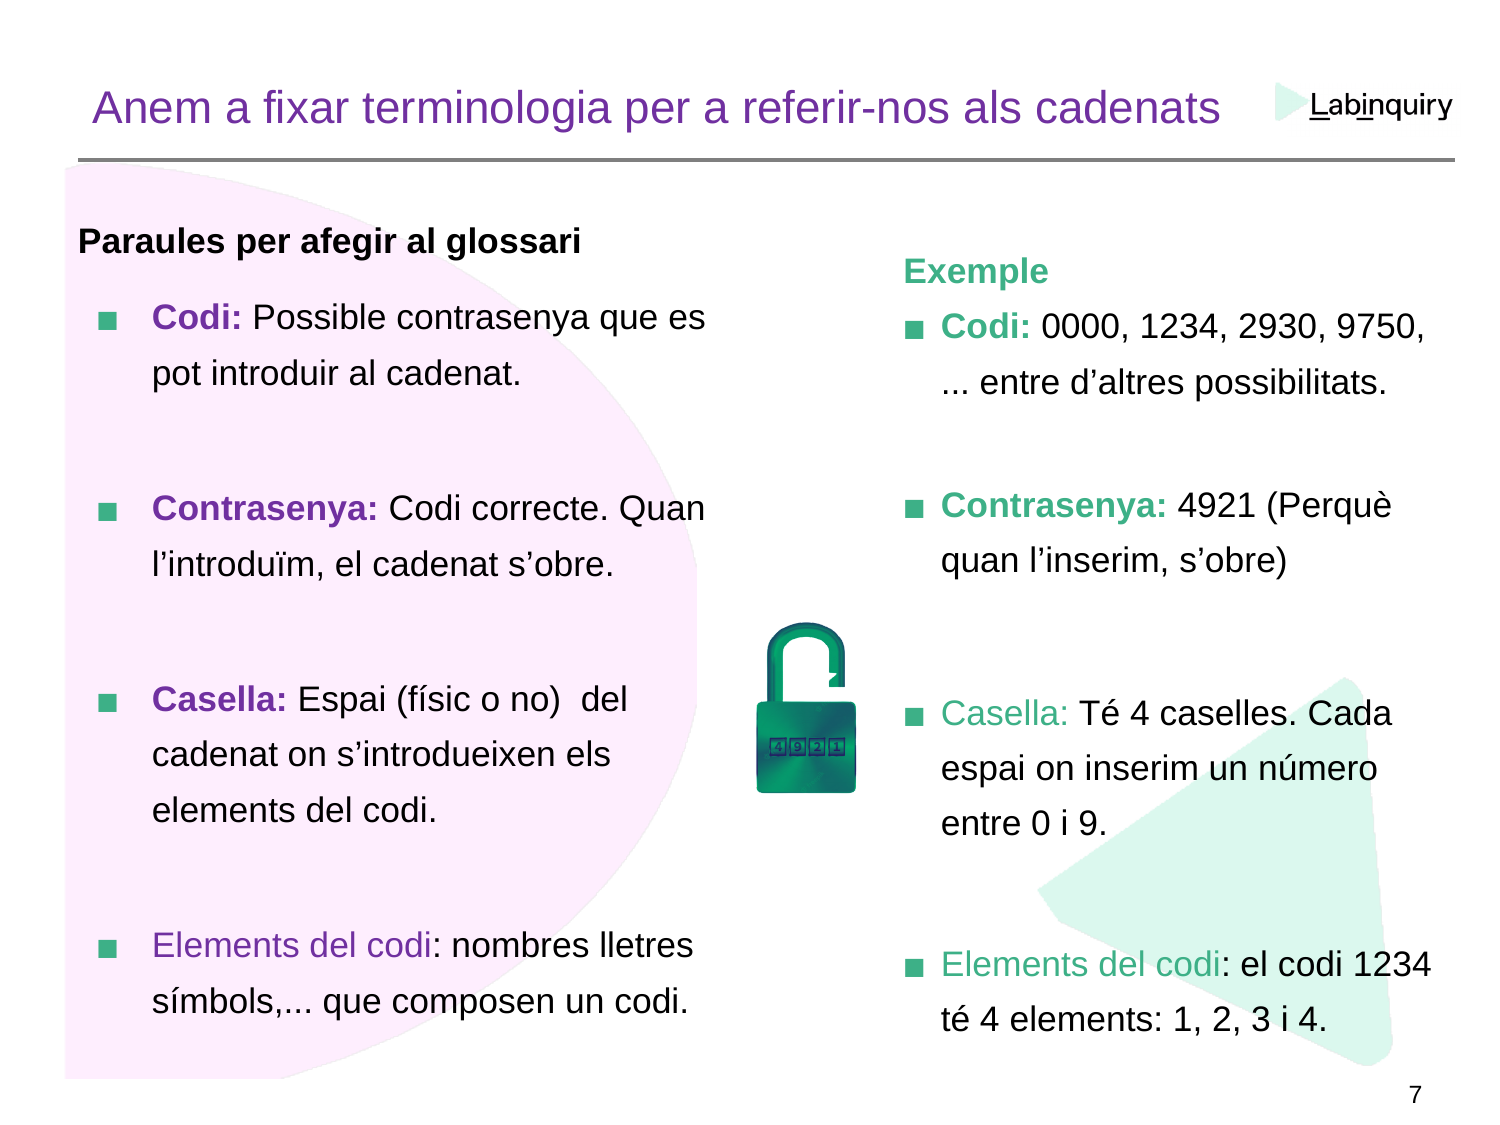

# Anem a fixar terminologia per a referir-nos als cadenats
Paraules per afegir al glossari
Codi: Possible contrasenya que es pot introduir al cadenat.

Contrasenya: Codi correcte. Quan l’introduïm, el cadenat s’obre.

Casella: Espai (físic o no)  del cadenat on s’introdueixen els elements del codi.

Elements del codi: nombres lletres símbols,... que composen un codi.

Exemple
Codi: 0000, 1234, 2930, 9750, ... entre d’altres possibilitats.

Contrasenya: 4921 (Perquè quan l’inserim, s’obre)

Casella: Té 4 caselles. Cada espai on inserim un número entre 0 i 9.

Elements del codi: el codi 1234 té 4 elements: 1, 2, 3 i 4.